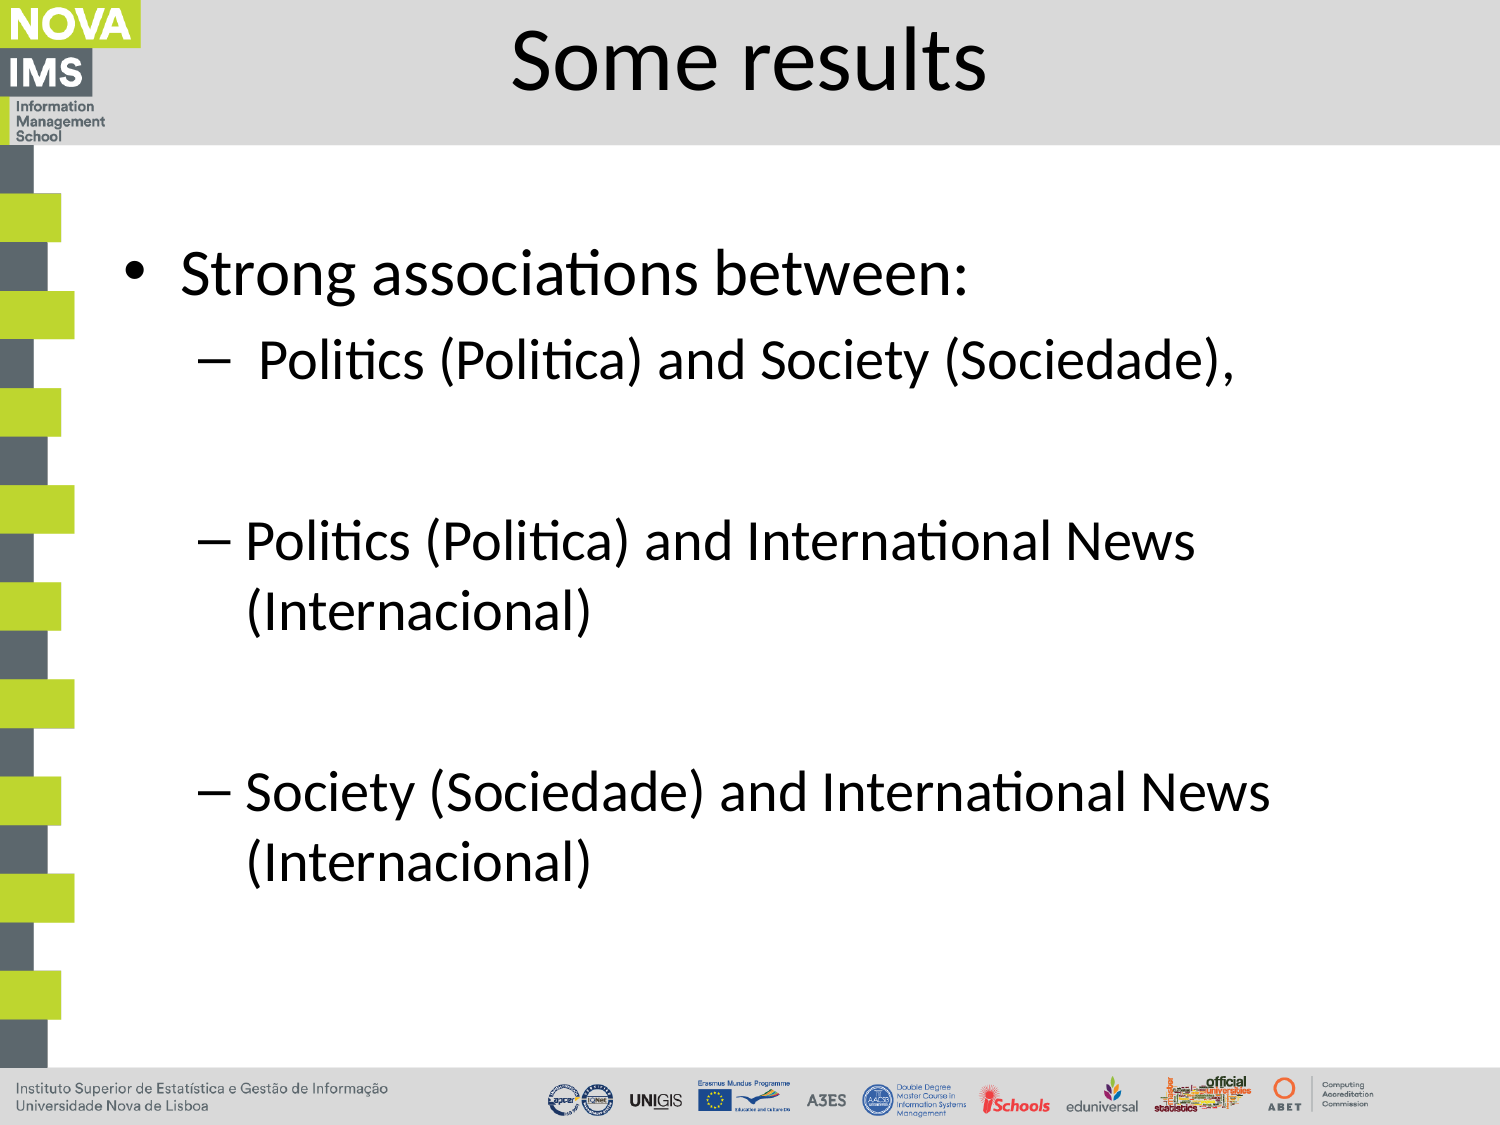

# Some results
Strong associations between:
 Politics (Politica) and Society (Sociedade),

Politics (Politica) and International News (Internacional)

Society (Sociedade) and International News (Internacional)